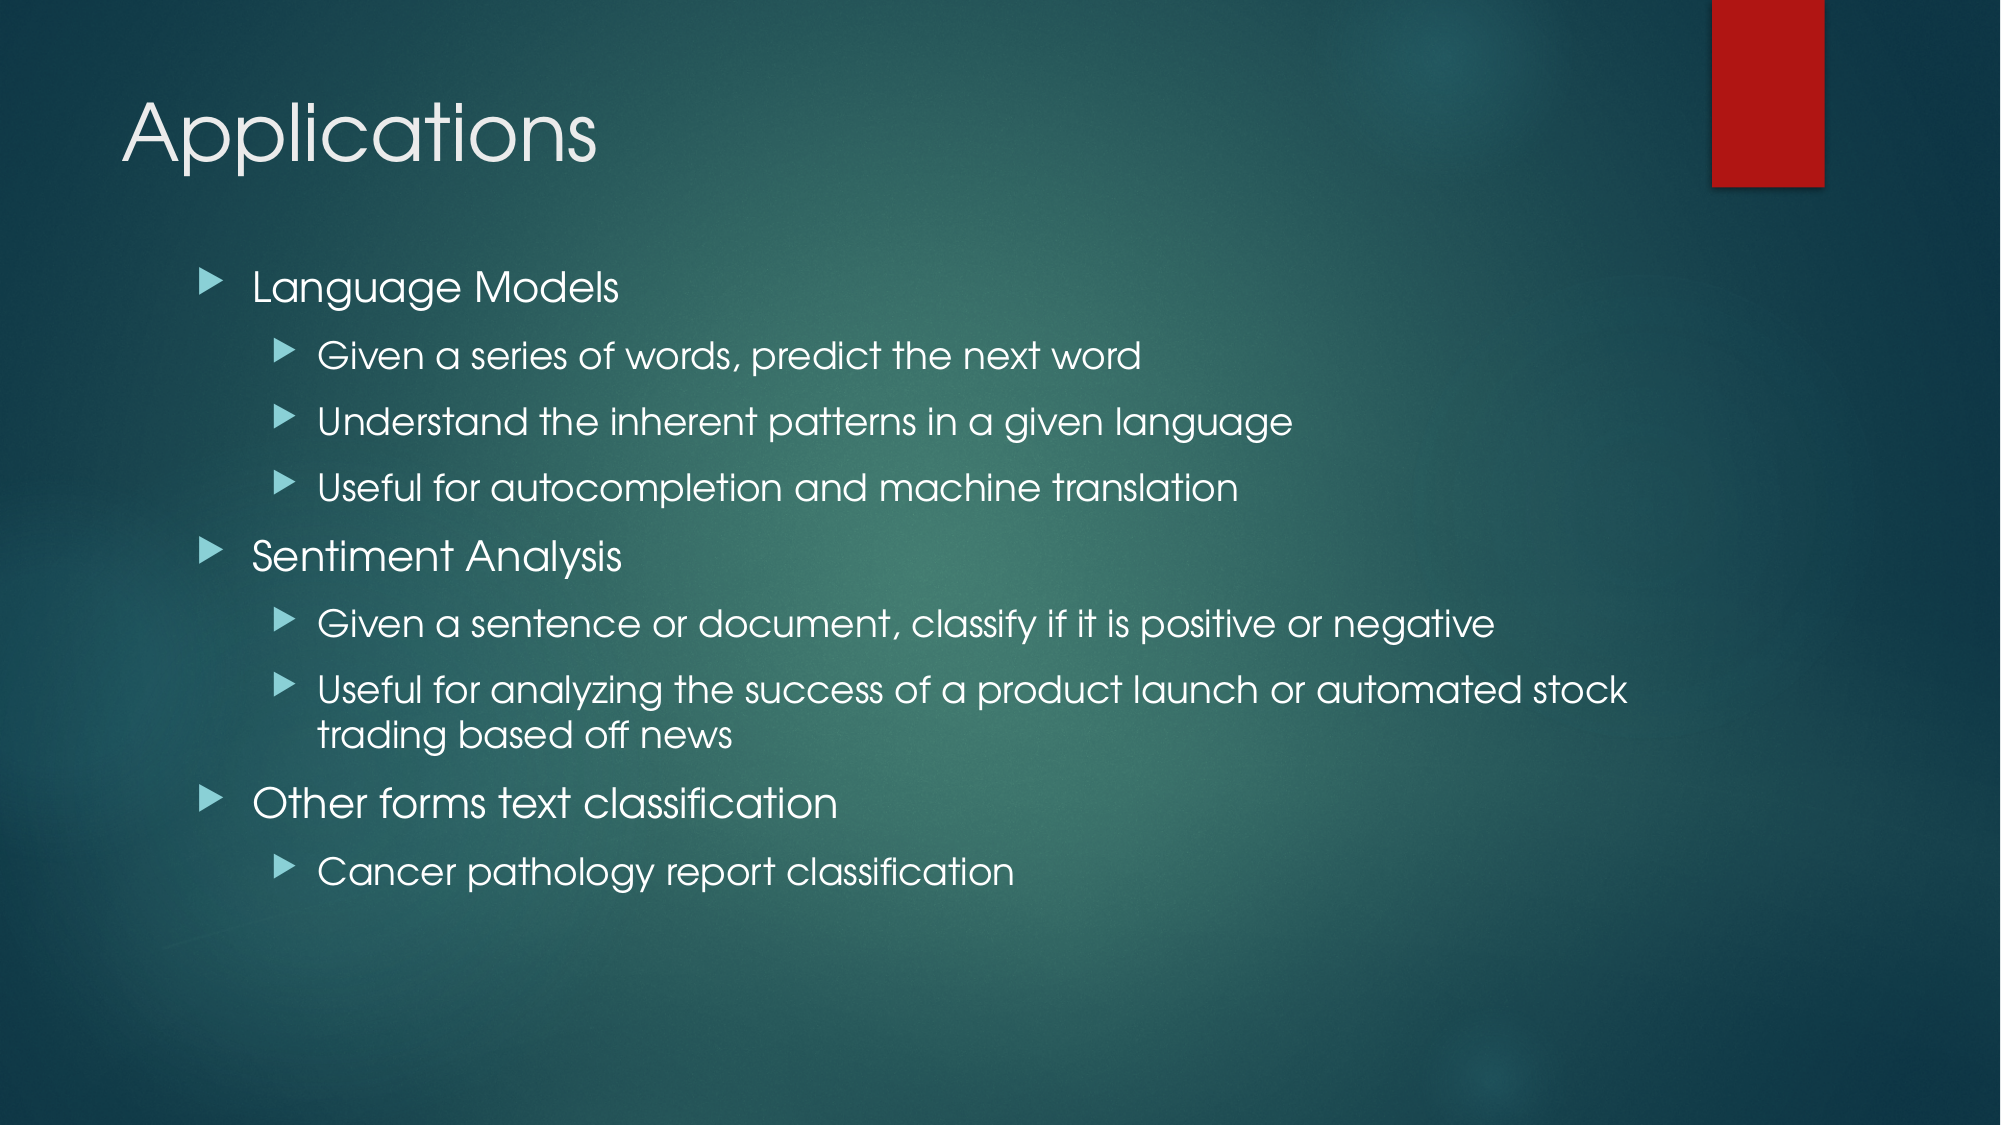

# Applications
Language Models
Given a series of words, predict the next word
Understand the inherent patterns in a given language
Useful for autocompletion and machine translation
Sentiment Analysis
Given a sentence or document, classify if it is positive or negative
Useful for analyzing the success of a product launch or automated stock trading based off news
Other forms text classification
Cancer pathology report classification